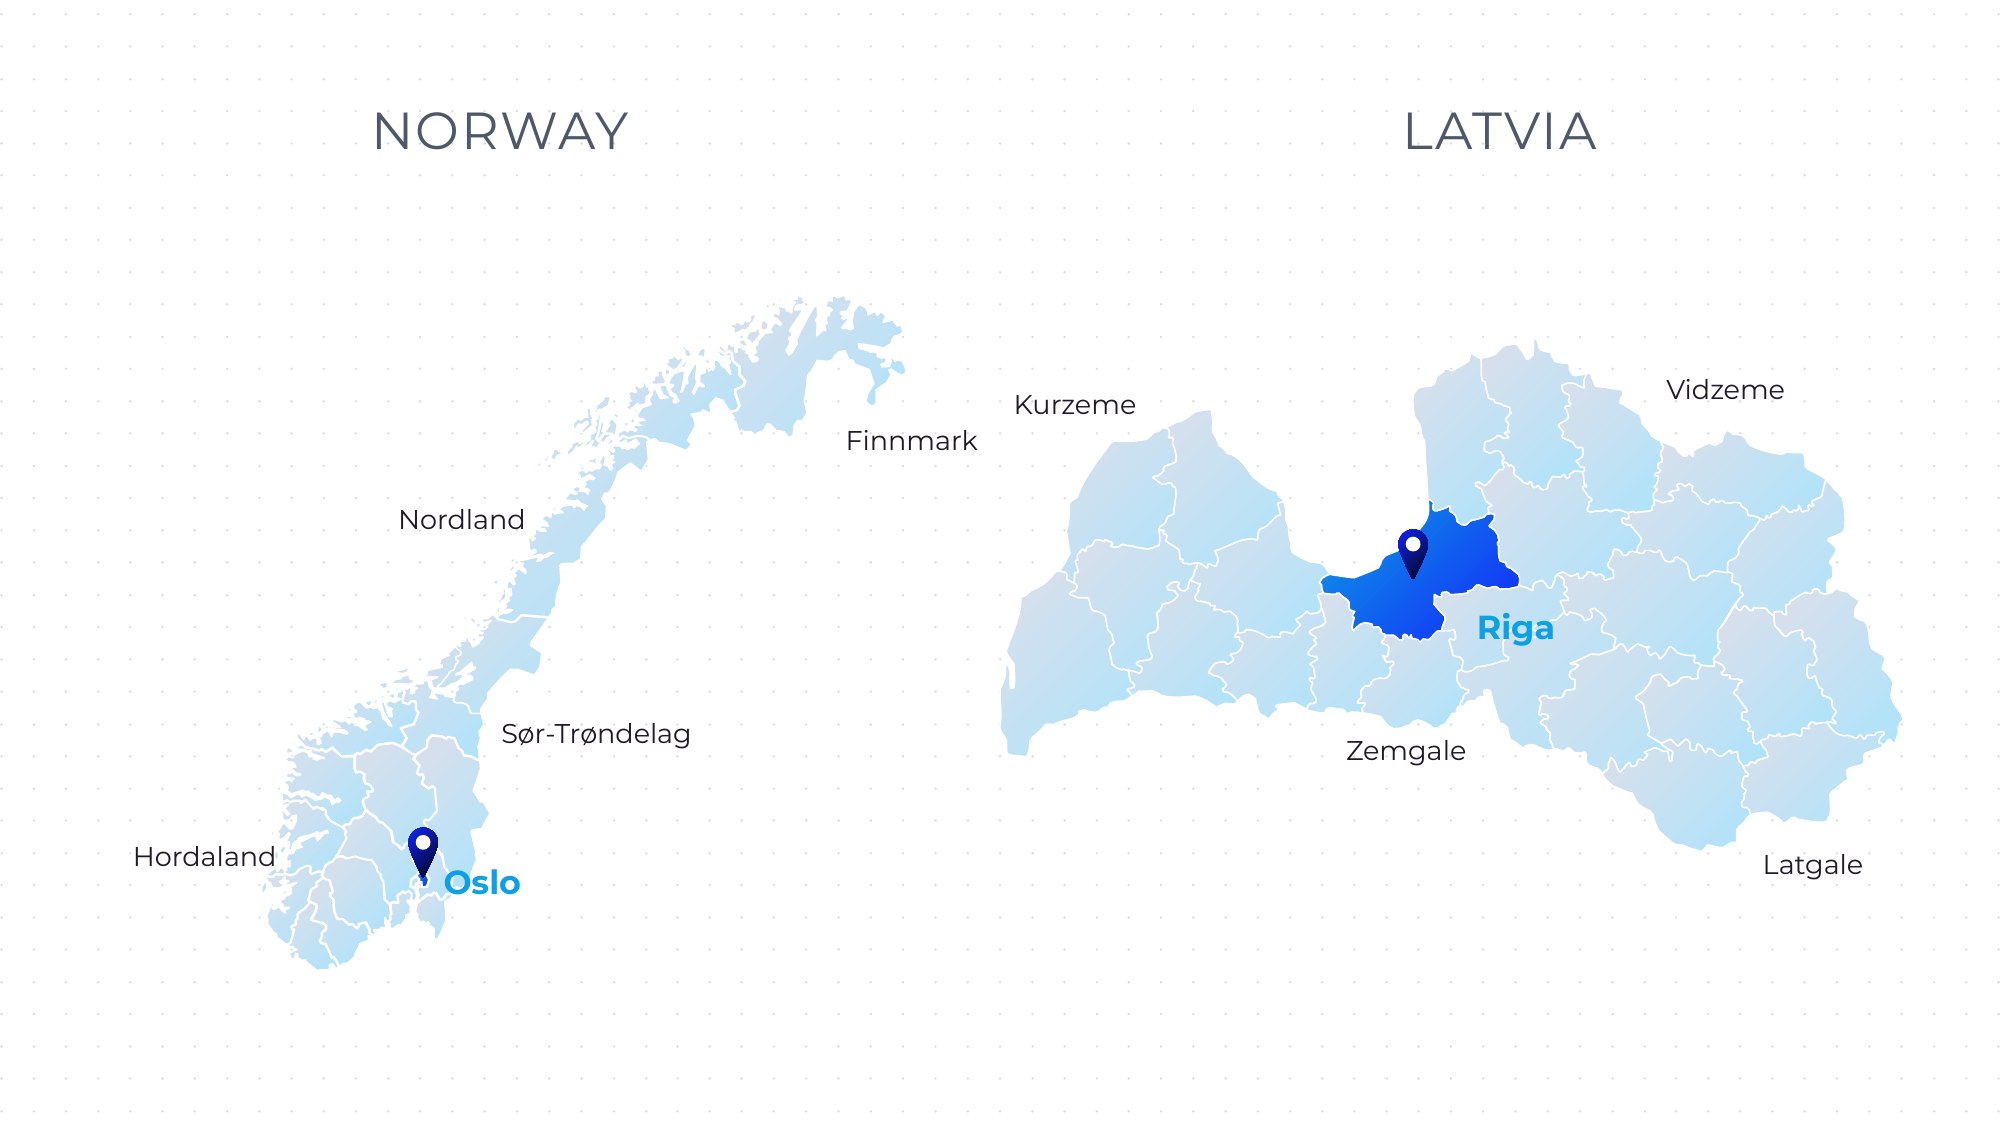

NORWAY
LATVIA

Vidzeme
Kurzeme
Riga
Zemgale
Latgale
Finnmark
Nordland
Sør-Trøndelag
Hordaland
Oslo